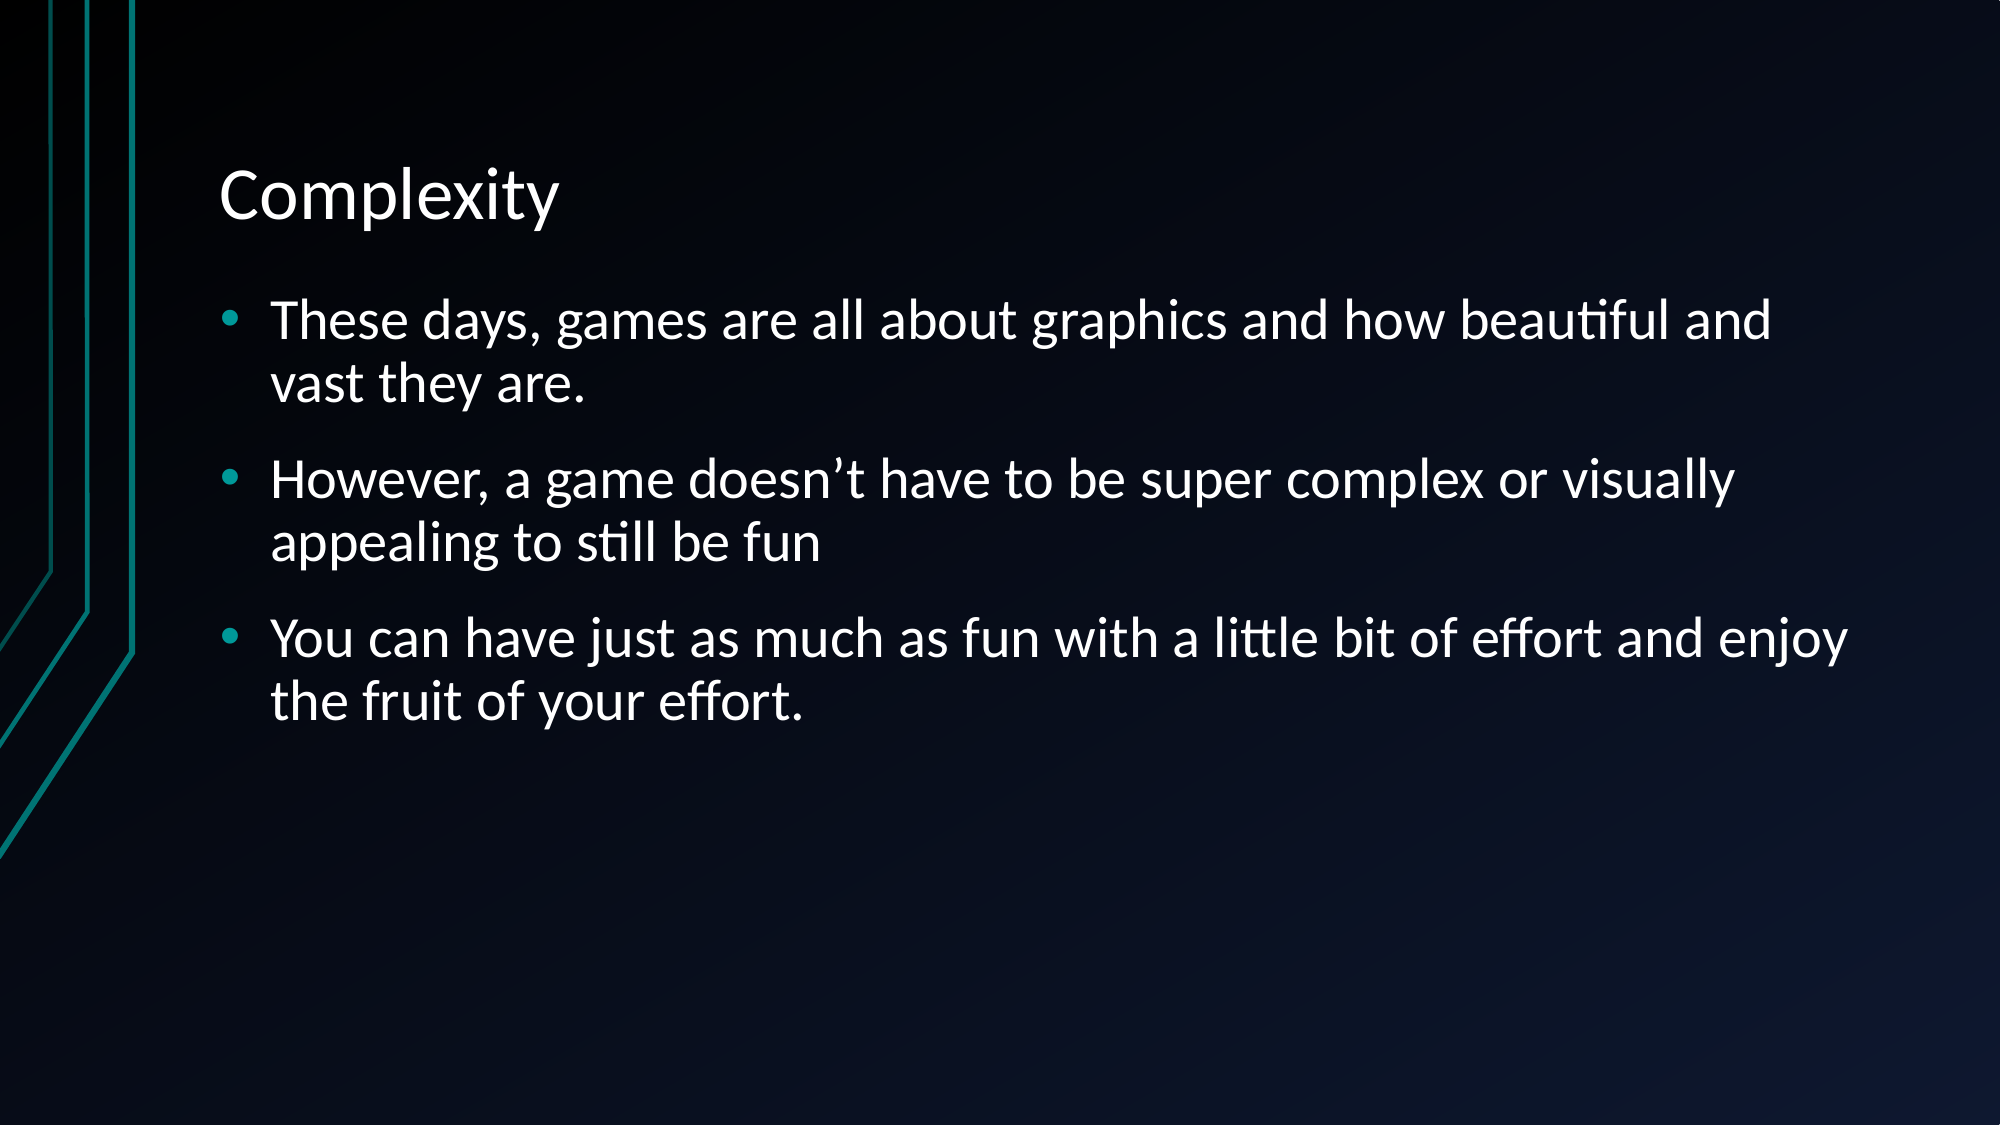

# Complexity
These days, games are all about graphics and how beautiful and vast they are.
However, a game doesn’t have to be super complex or visually appealing to still be fun
You can have just as much as fun with a little bit of effort and enjoy the fruit of your effort.